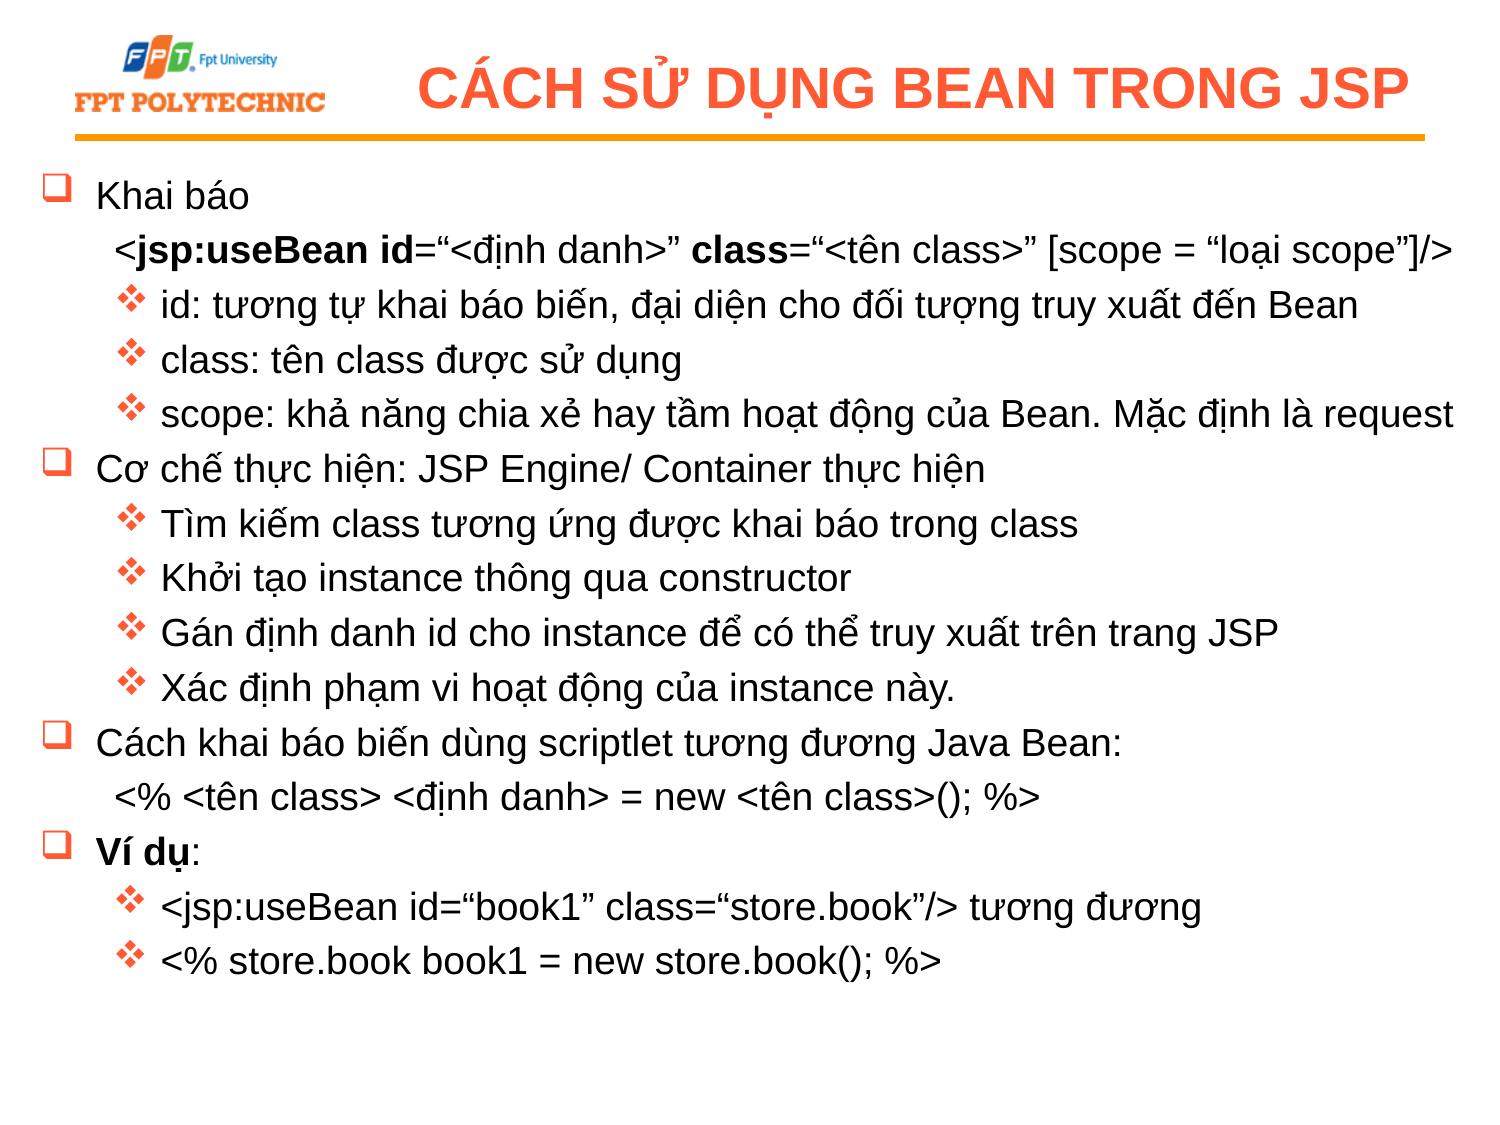

# Cách sử dụng Bean trong JSP
Khai báo
<jsp:useBean id=“<định danh>” class=“<tên class>” [scope = “loại scope”]/>
id: tương tự khai báo biến, đại diện cho đối tượng truy xuất đến Bean
class: tên class được sử dụng
scope: khả năng chia xẻ hay tầm hoạt động của Bean. Mặc định là request
Cơ chế thực hiện: JSP Engine/ Container thực hiện
Tìm kiếm class tương ứng được khai báo trong class
Khởi tạo instance thông qua constructor
Gán định danh id cho instance để có thể truy xuất trên trang JSP
Xác định phạm vi hoạt động của instance này.
Cách khai báo biến dùng scriptlet tương đương Java Bean:
<% <tên class> <định danh> = new <tên class>(); %>
Ví dụ:
<jsp:useBean id=“book1” class=“store.book”/> tương đương
<% store.book book1 = new store.book(); %>